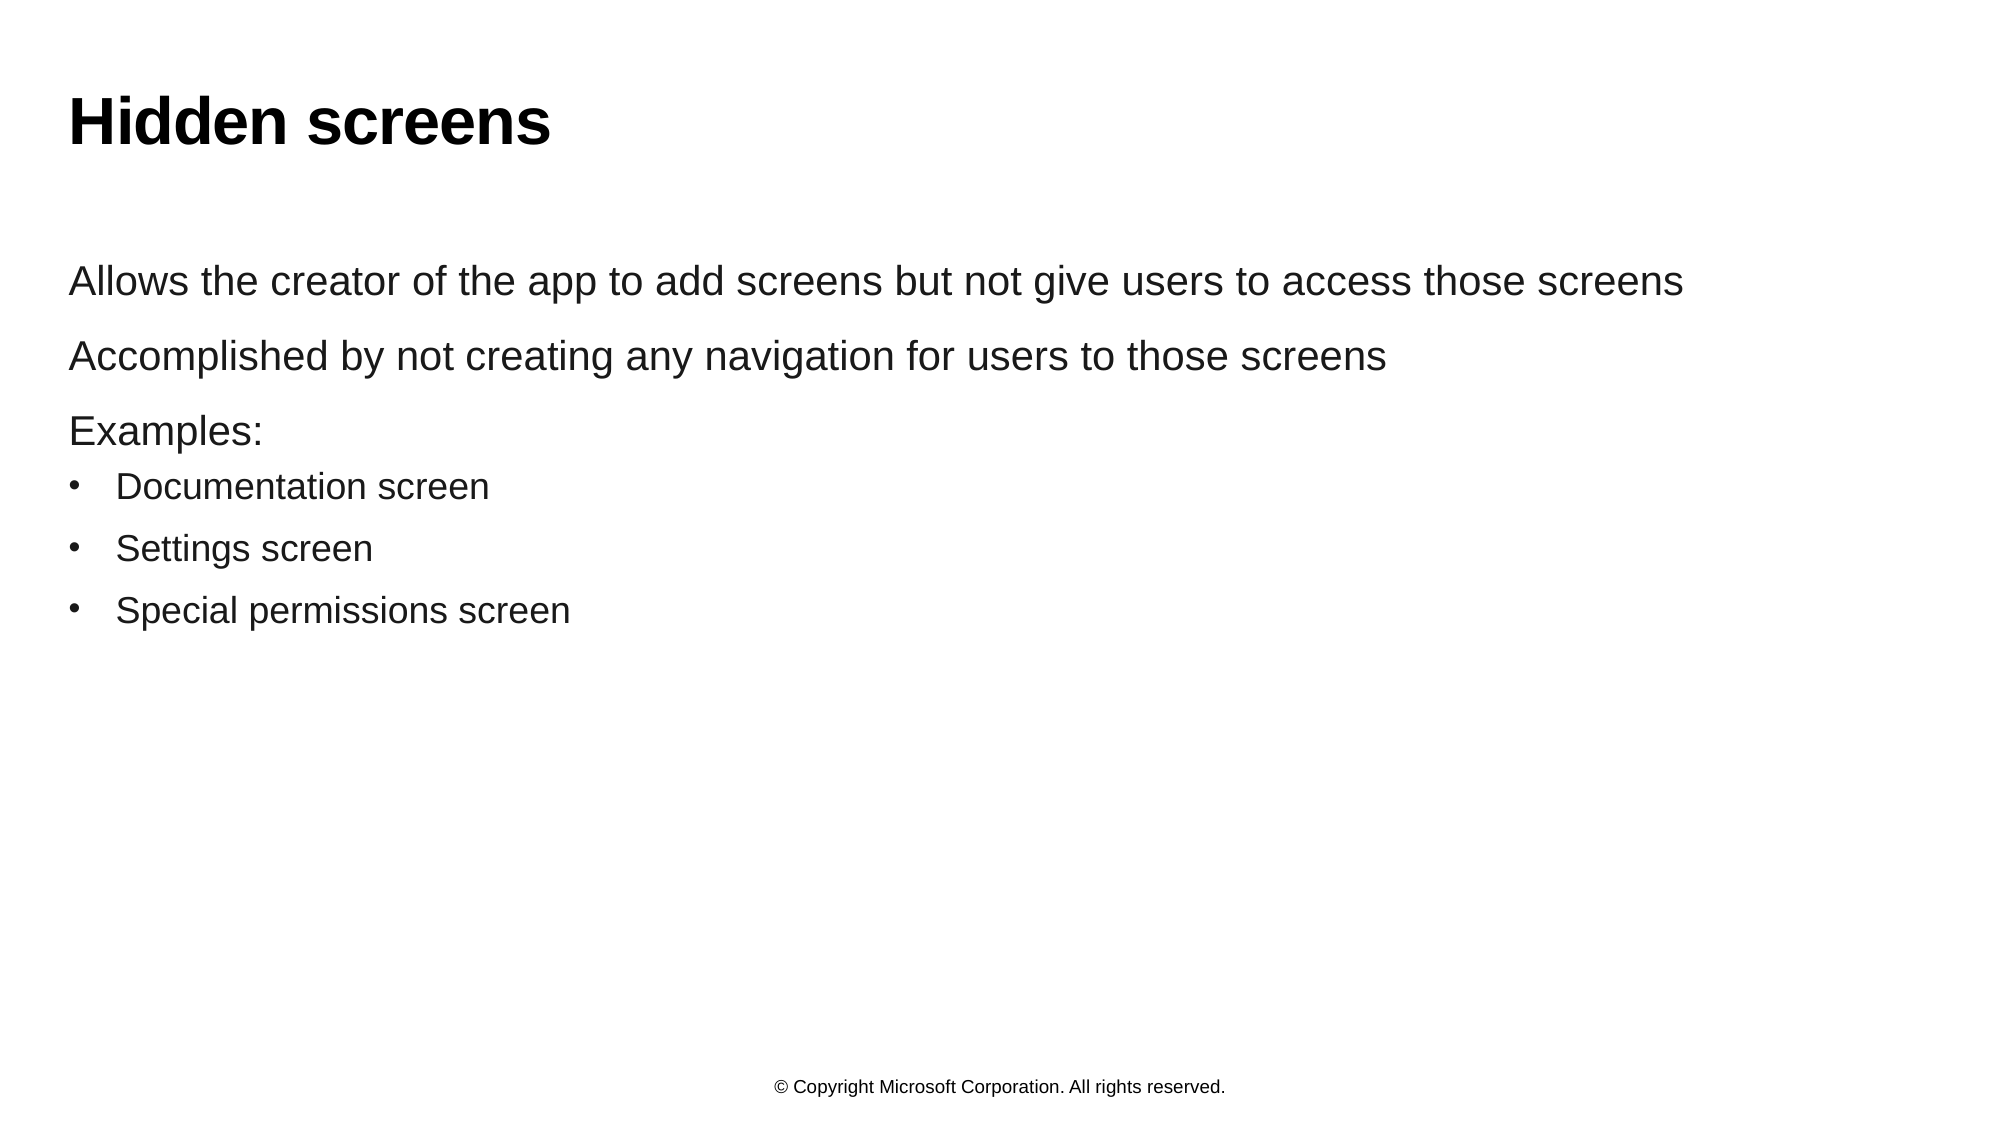

# Hidden screens
Allows the creator of the app to add screens but not give users to access those screens
Accomplished by not creating any navigation for users to those screens
Examples:
Documentation screen
Settings screen
Special permissions screen